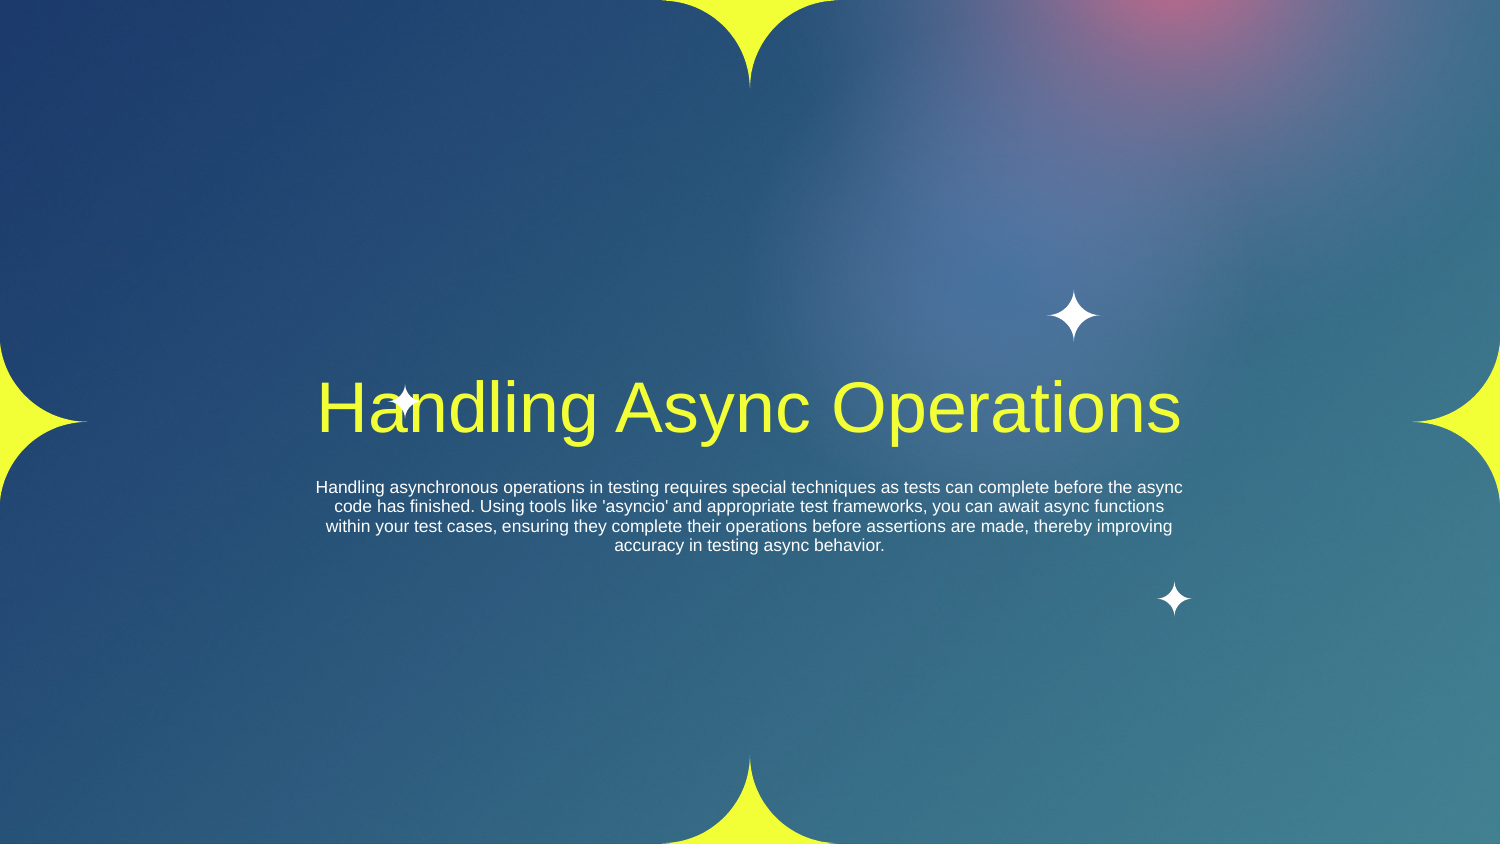

# Handling Async Operations

Handling asynchronous operations in testing requires special techniques as tests can complete before the async code has finished. Using tools like 'asyncio' and appropriate test frameworks, you can await async functions within your test cases, ensuring they complete their operations before assertions are made, thereby improving accuracy in testing async behavior.